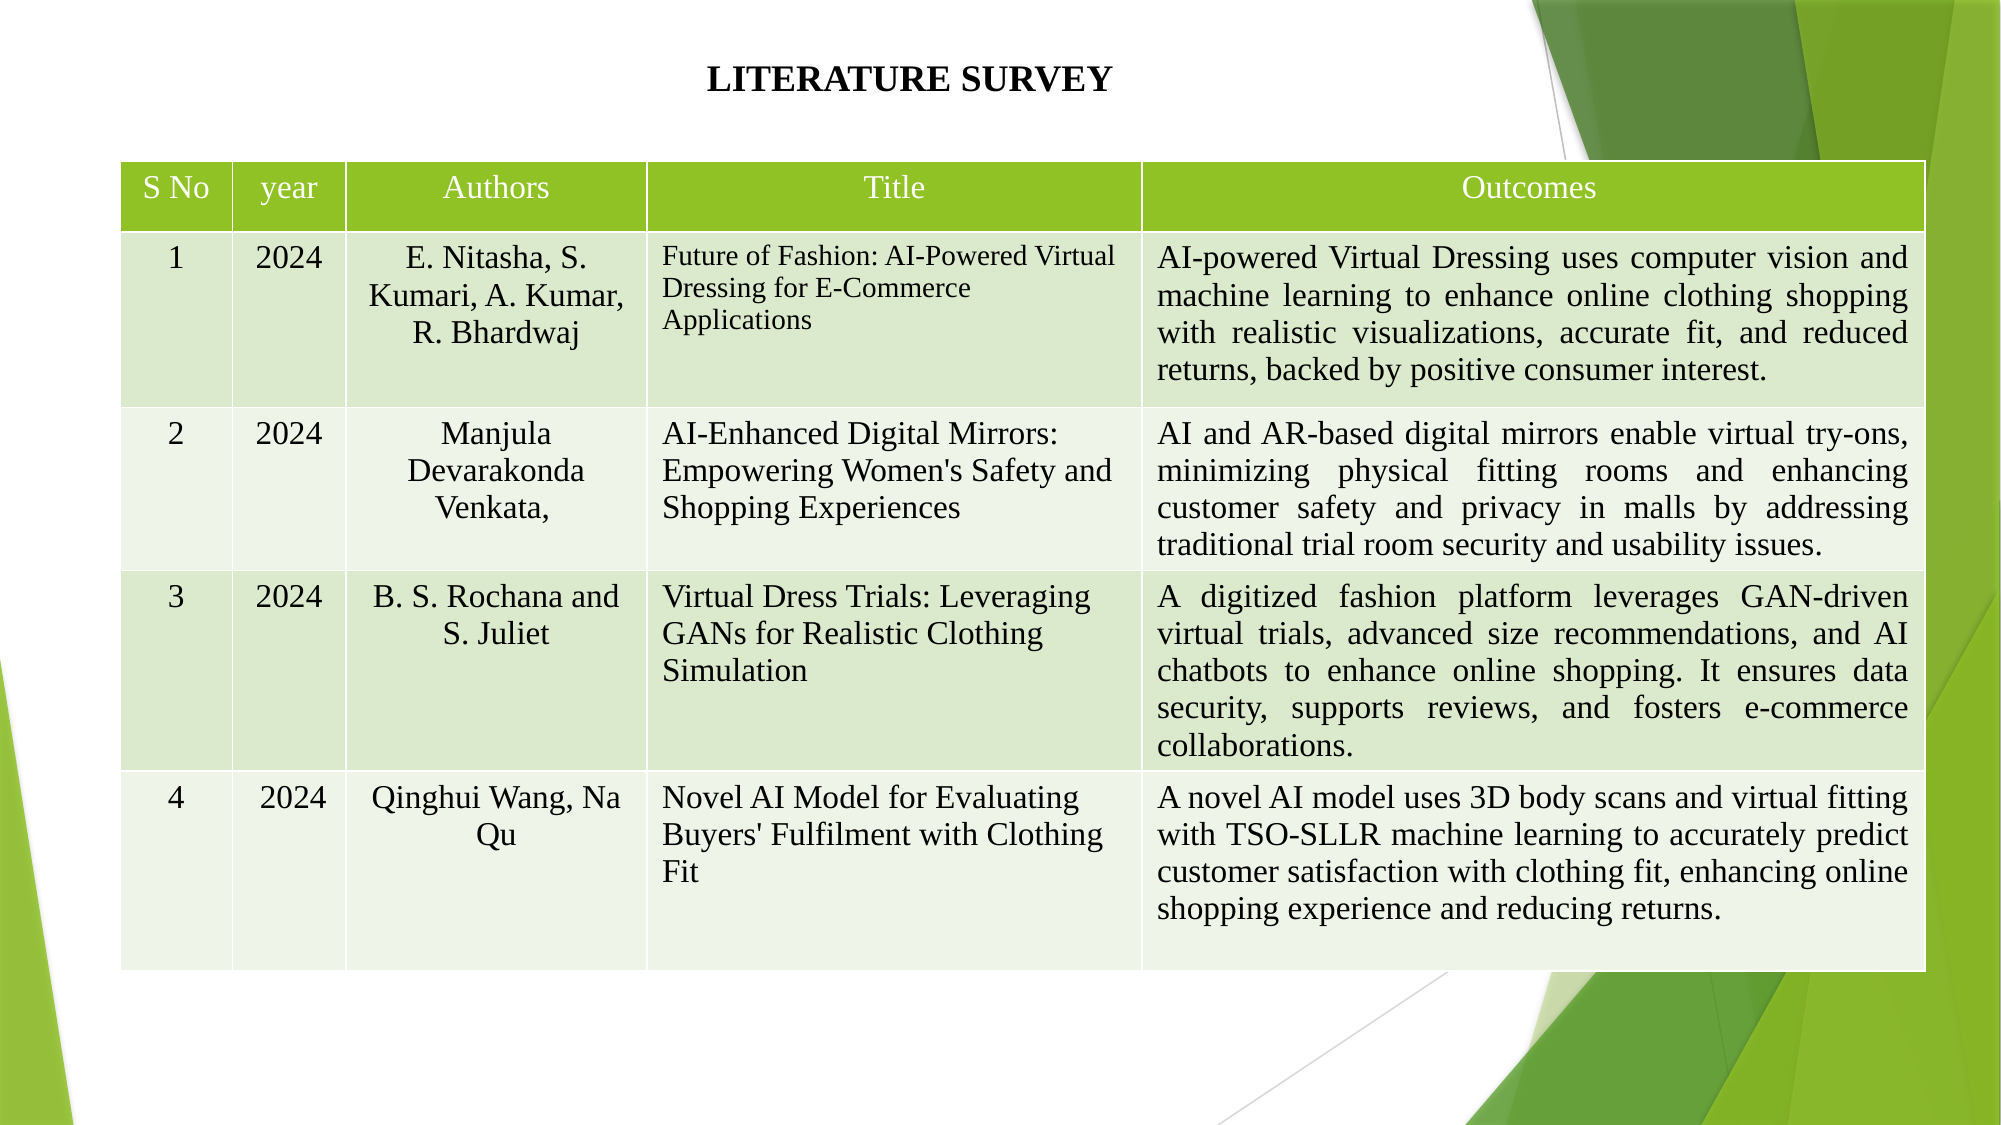

LITERATURE SURVEY
| S No | year | Authors | Title | Outcomes |
| --- | --- | --- | --- | --- |
| 1 | 2024 | E. Nitasha, S. Kumari, A. Kumar, R. Bhardwaj | Future of Fashion: AI-Powered Virtual Dressing for E-Commerce Applications | AI-powered Virtual Dressing uses computer vision and machine learning to enhance online clothing shopping with realistic visualizations, accurate fit, and reduced returns, backed by positive consumer interest. |
| 2 | 2024 | Manjula Devarakonda Venkata, | AI-Enhanced Digital Mirrors: Empowering Women's Safety and Shopping Experiences | AI and AR-based digital mirrors enable virtual try-ons, minimizing physical fitting rooms and enhancing customer safety and privacy in malls by addressing traditional trial room security and usability issues. |
| 3 | 2024 | B. S. Rochana and S. Juliet | Virtual Dress Trials: Leveraging GANs for Realistic Clothing Simulation | A digitized fashion platform leverages GAN-driven virtual trials, advanced size recommendations, and AI chatbots to enhance online shopping. It ensures data security, supports reviews, and fosters e-commerce collaborations. |
| 4 | 2024 | Qinghui Wang, Na Qu | Novel AI Model for Evaluating Buyers' Fulfilment with Clothing Fit | A novel AI model uses 3D body scans and virtual fitting with TSO-SLLR machine learning to accurately predict customer satisfaction with clothing fit, enhancing online shopping experience and reducing returns. |